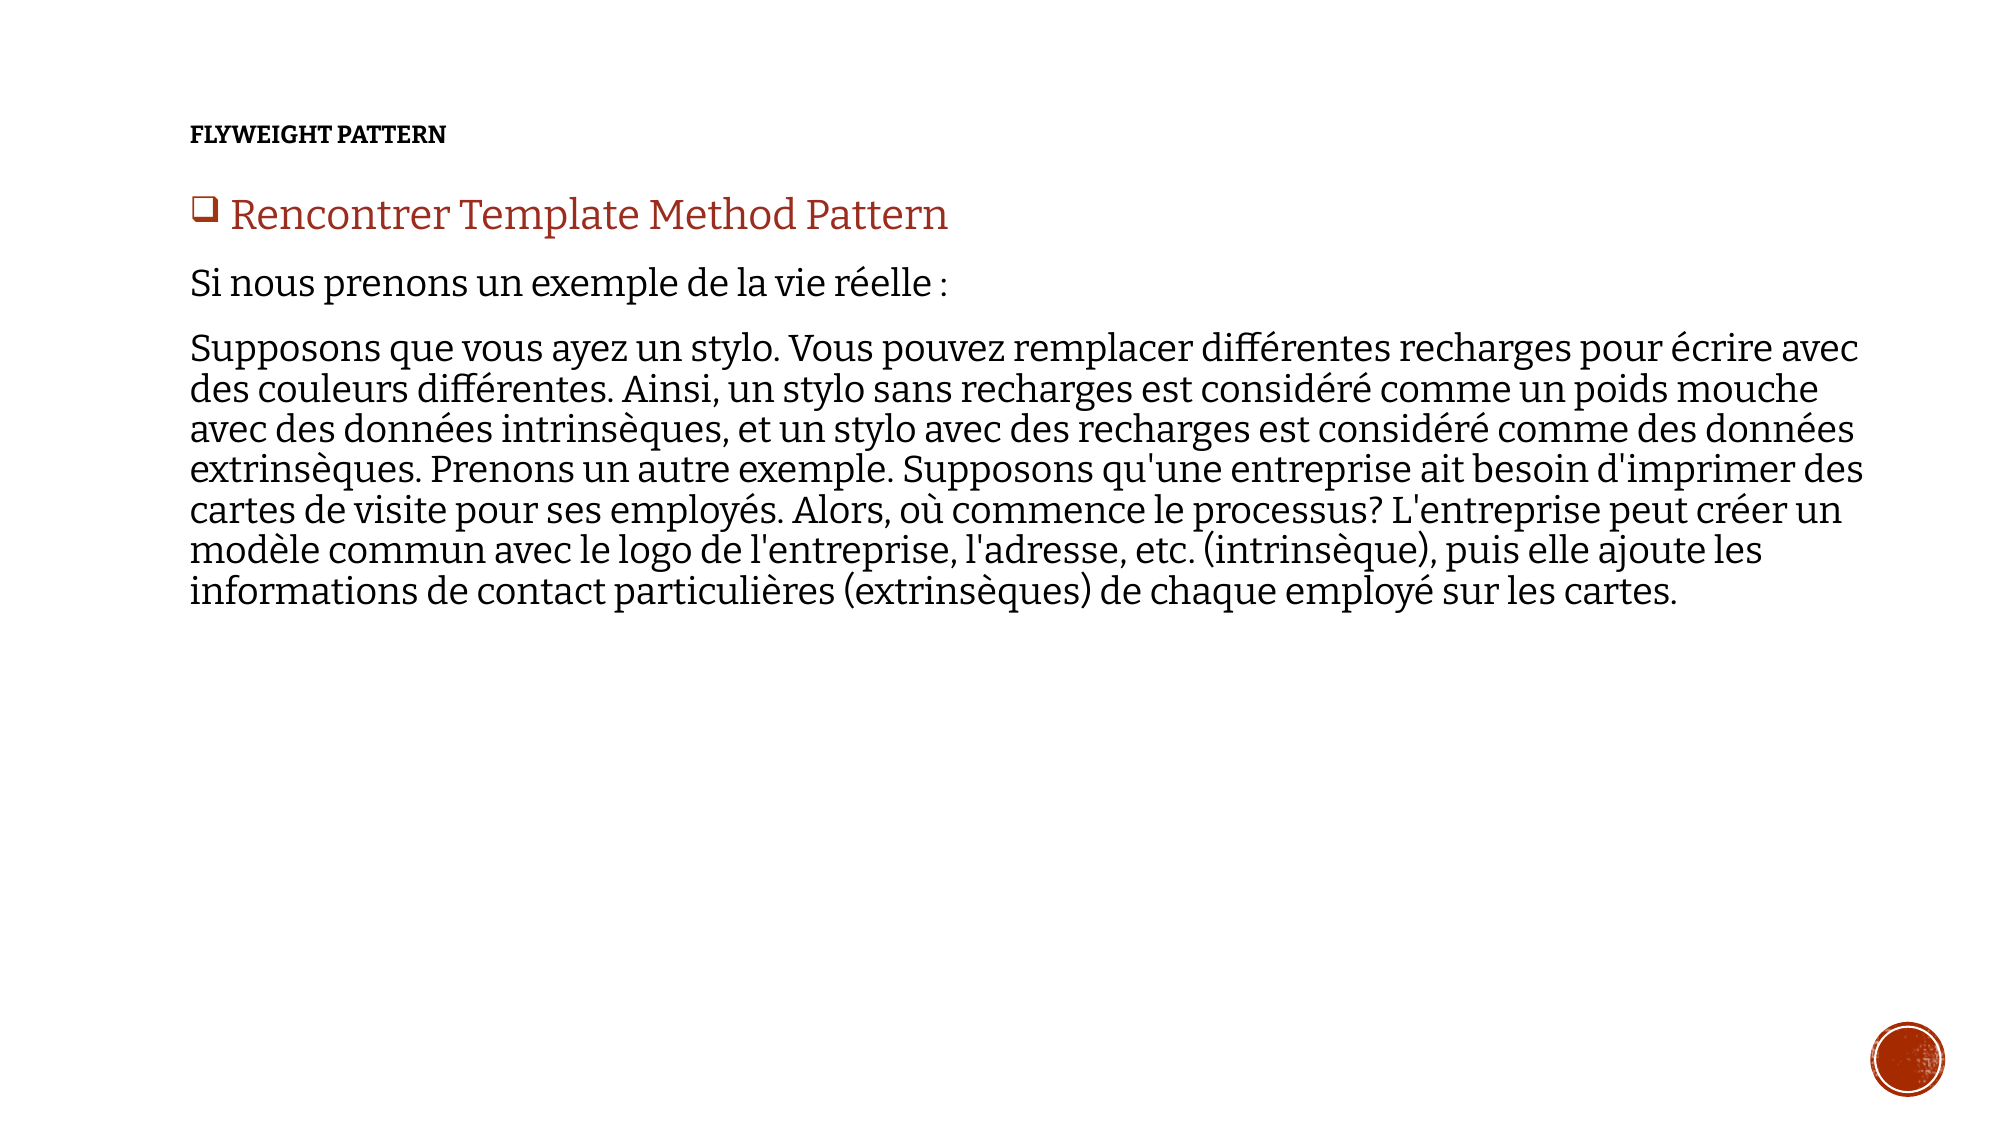

# Flyweight Pattern
 Rencontrer Template Method Pattern
Si nous prenons un exemple de la vie réelle :
Supposons que vous ayez un stylo. Vous pouvez remplacer différentes recharges pour écrire avec des couleurs différentes. Ainsi, un stylo sans recharges est considéré comme un poids mouche avec des données intrinsèques, et un stylo avec des recharges est considéré comme des données extrinsèques. Prenons un autre exemple. Supposons qu'une entreprise ait besoin d'imprimer des cartes de visite pour ses employés. Alors, où commence le processus? L'entreprise peut créer un modèle commun avec le logo de l'entreprise, l'adresse, etc. (intrinsèque), puis elle ajoute les informations de contact particulières (extrinsèques) de chaque employé sur les cartes.